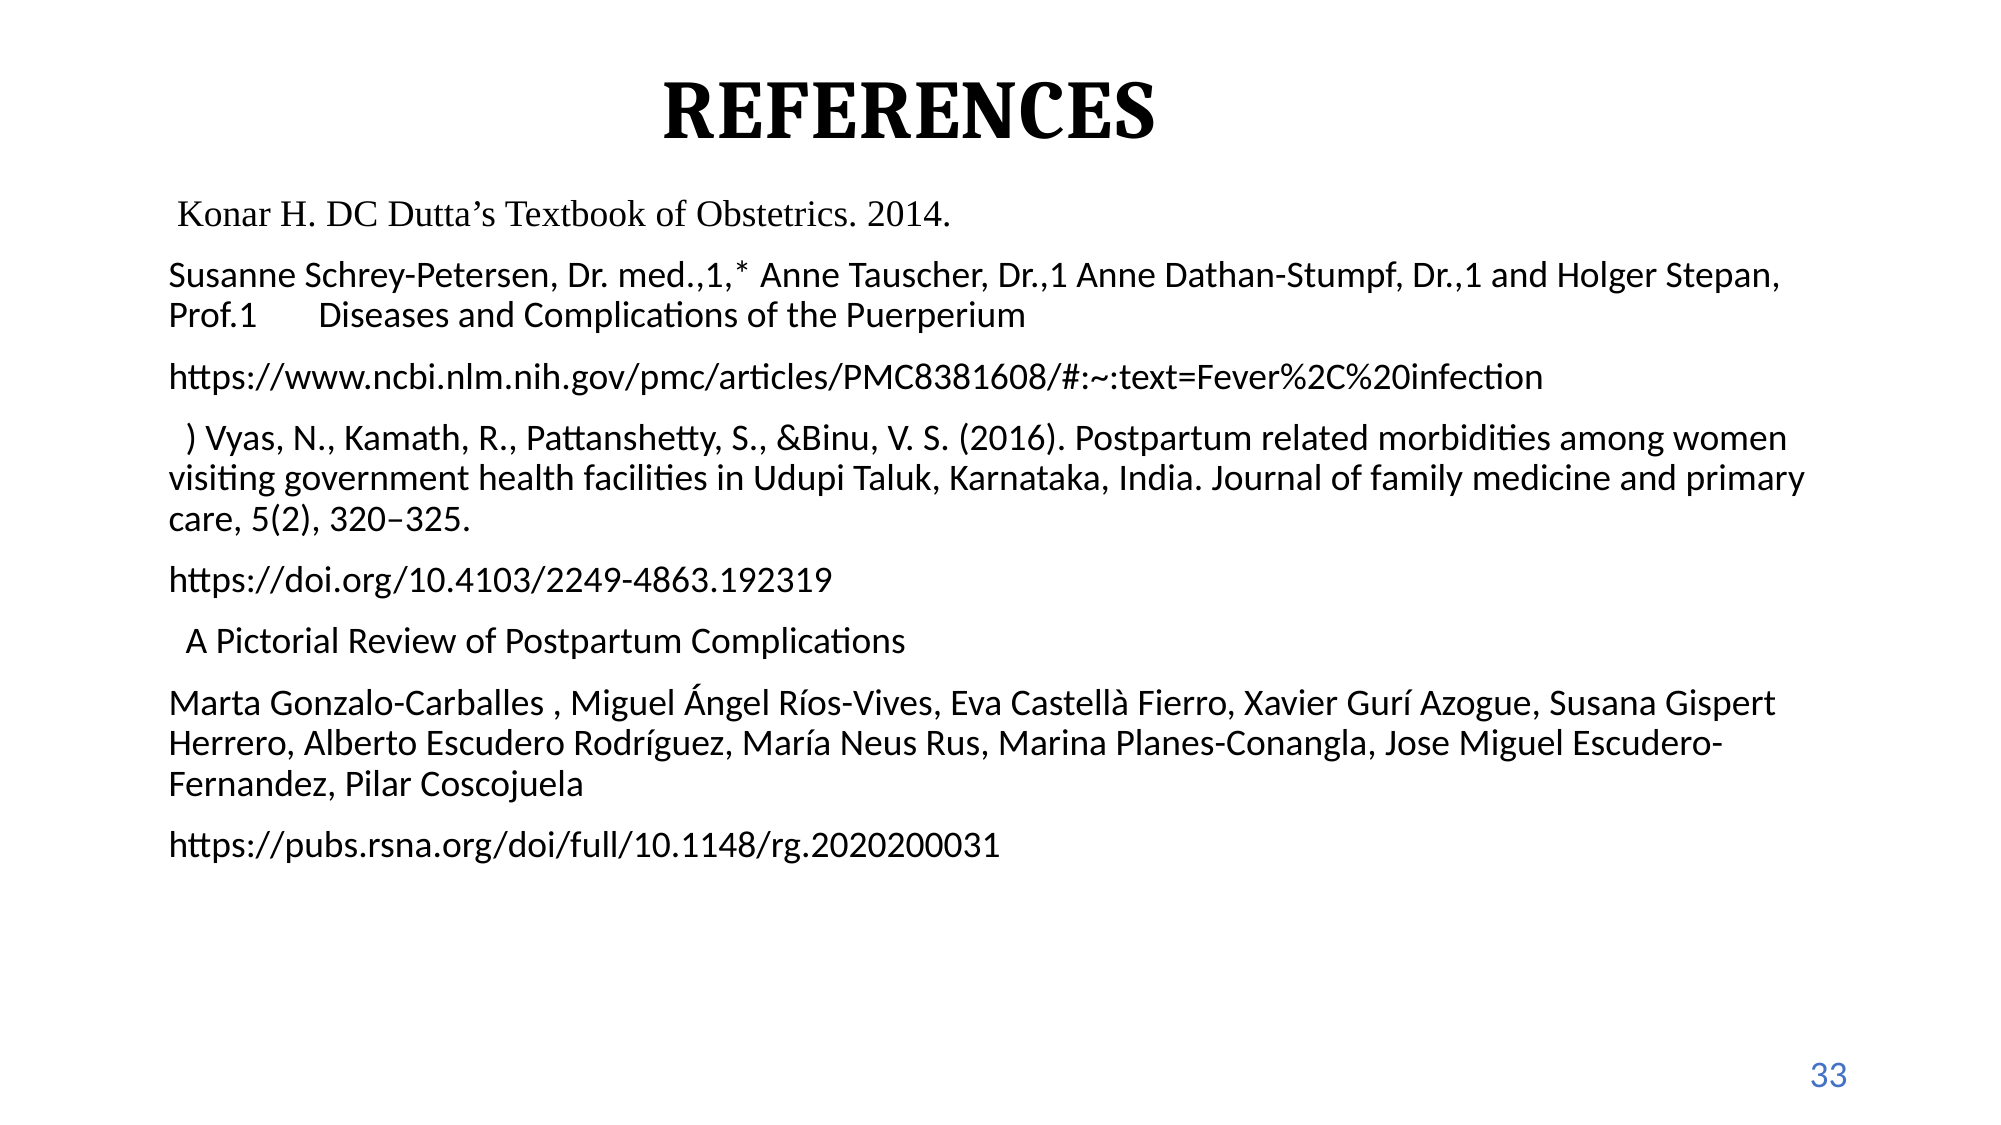

# REFERENCES
 Konar H. DC Dutta’s Textbook of Obstetrics. 2014.
Susanne Schrey-Petersen, Dr. med.,1,* Anne Tauscher, Dr.,1 Anne Dathan-Stumpf, Dr.,1 and Holger Stepan, Prof.1	Diseases and Complications of the Puerperium
https://www.ncbi.nlm.nih.gov/pmc/articles/PMC8381608/#:~:text=Fever%2C%20infection
  ) Vyas, N., Kamath, R., Pattanshetty, S., &Binu, V. S. (2016). Postpartum related morbidities among women visiting government health facilities in Udupi Taluk, Karnataka, India. Journal of family medicine and primary care, 5(2), 320–325.
https://doi.org/10.4103/2249-4863.192319
  A Pictorial Review of Postpartum Complications
Marta Gonzalo-Carballes , Miguel Ángel Ríos-Vives, Eva Castellà Fierro, Xavier Gurí Azogue, Susana Gispert Herrero, Alberto Escudero Rodríguez, María Neus Rus, Marina Planes-Conangla, Jose Miguel Escudero-Fernandez, Pilar Coscojuela
https://pubs.rsna.org/doi/full/10.1148/rg.2020200031
33